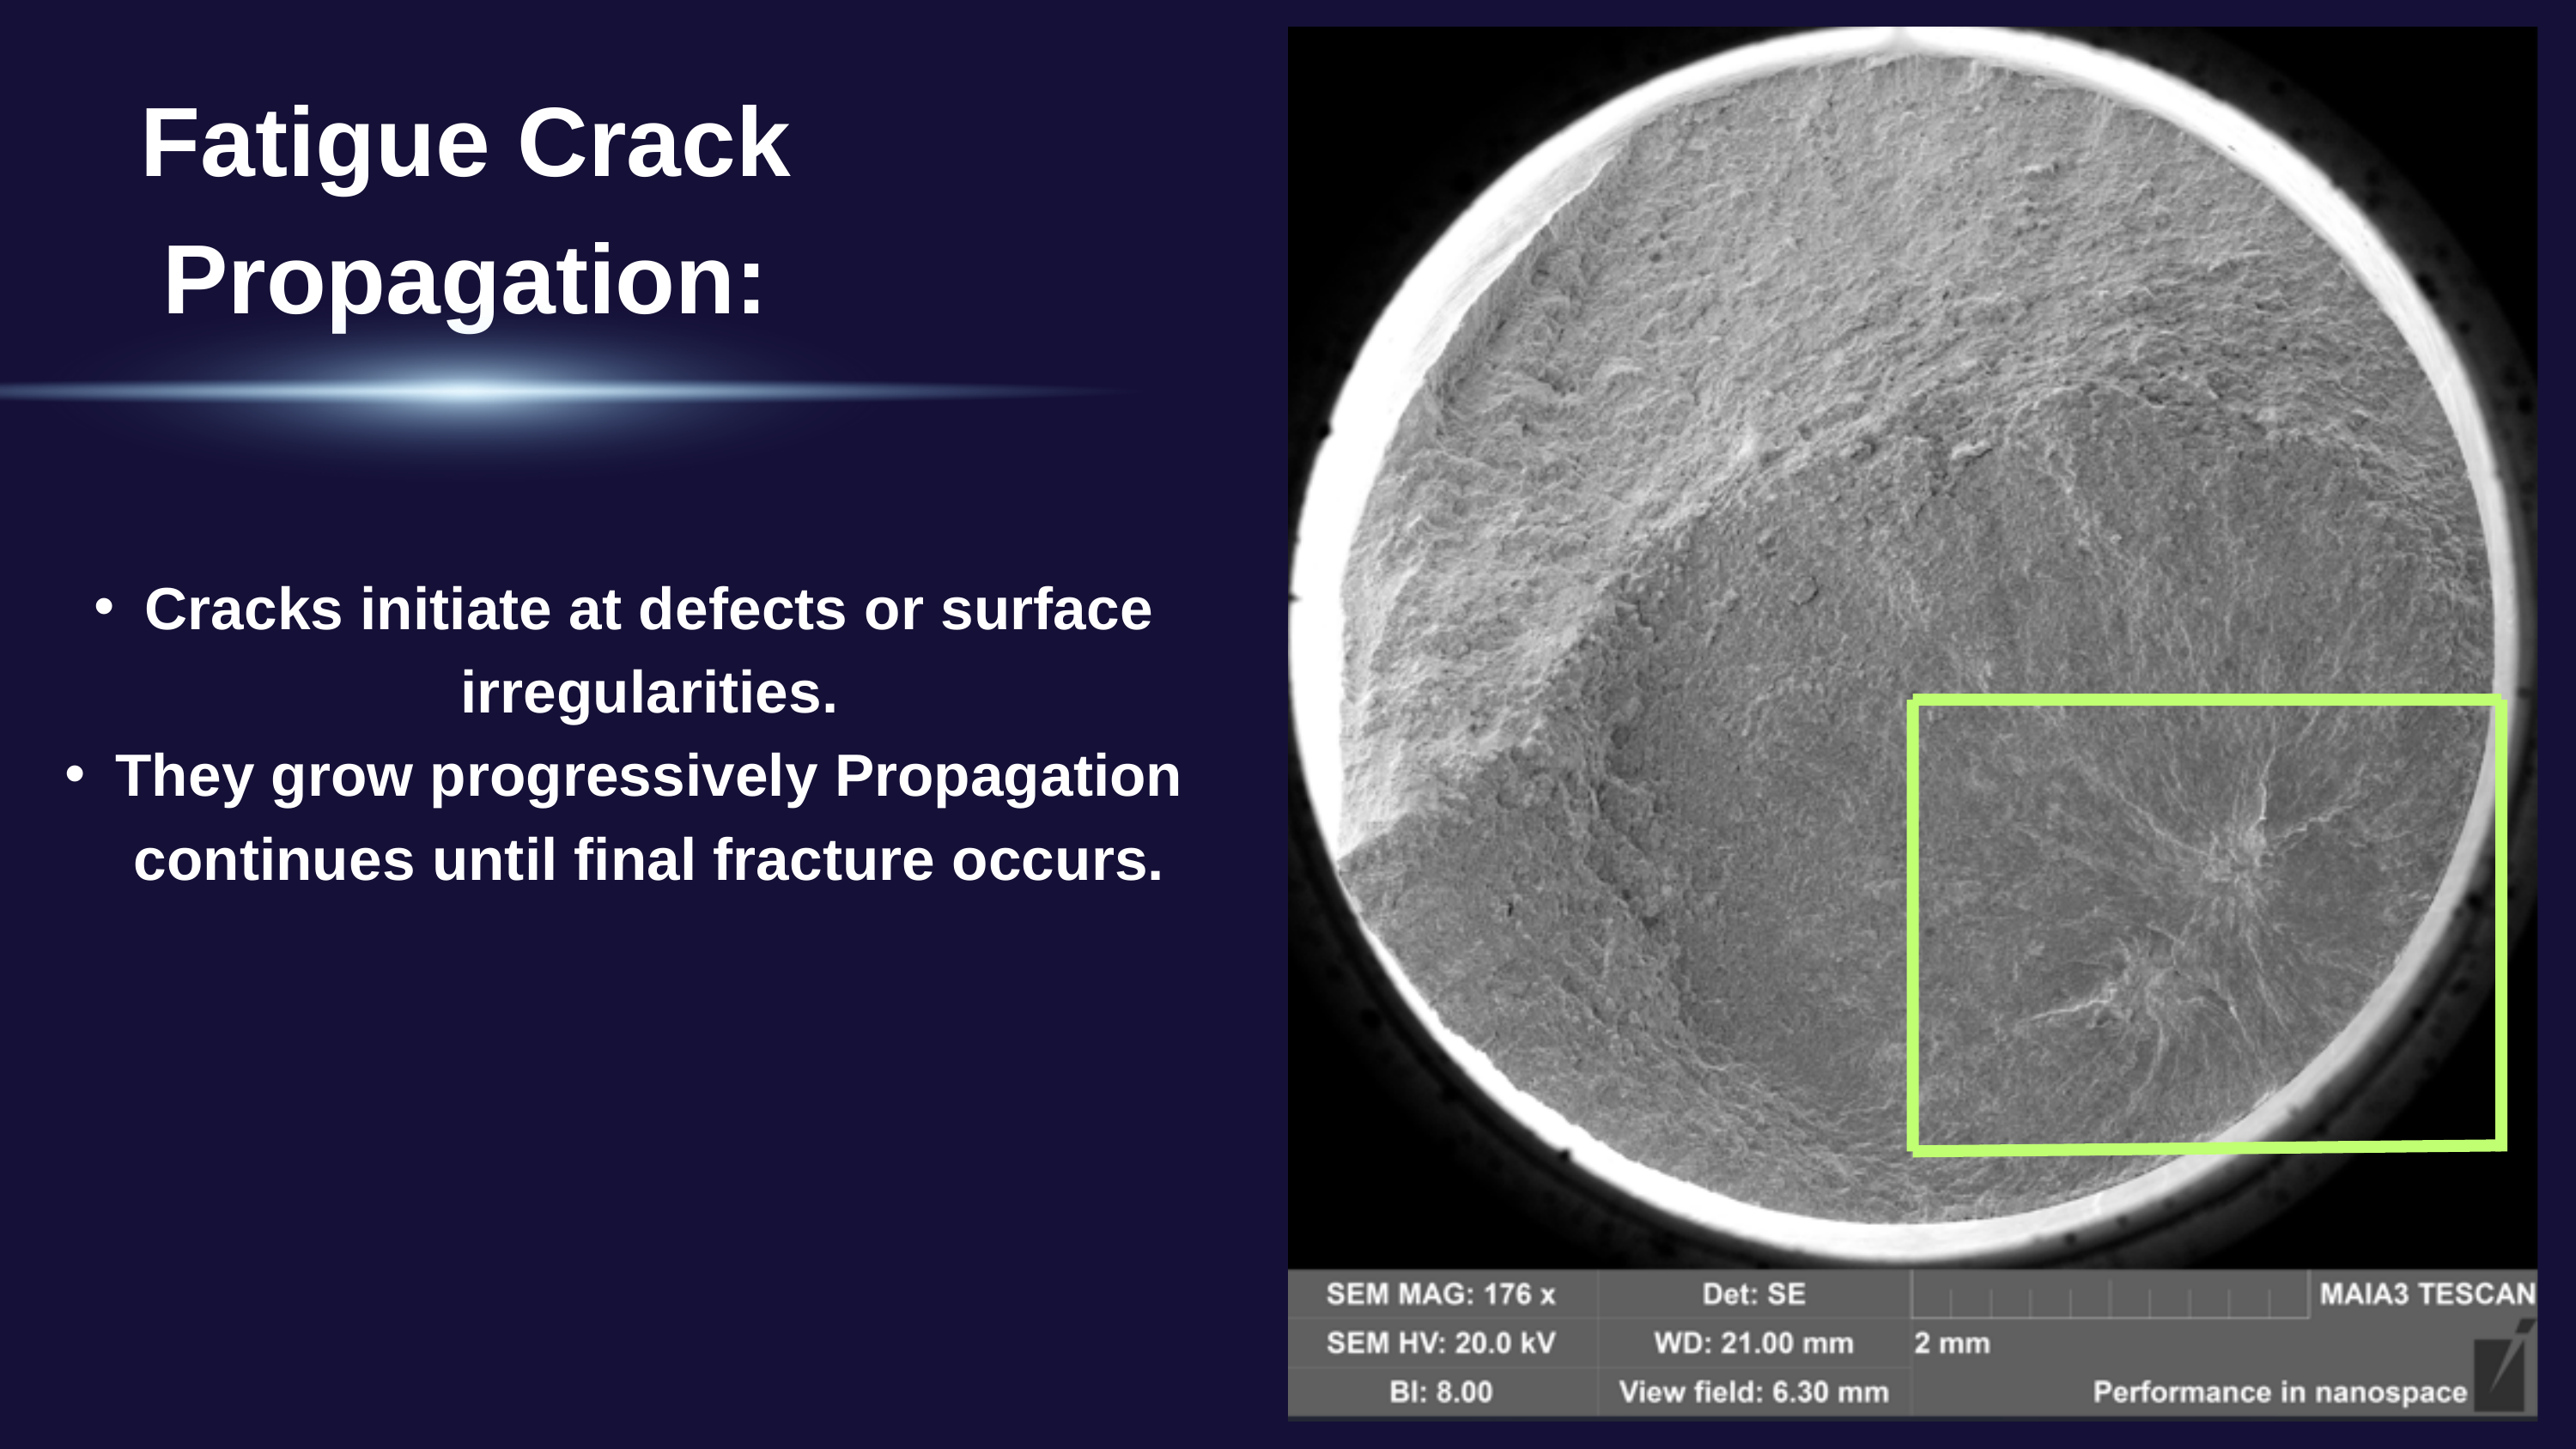

Fatigue Crack Propagation:

Cracks initiate at defects or surface irregularities.
They grow progressively Propagation continues until final fracture occurs.